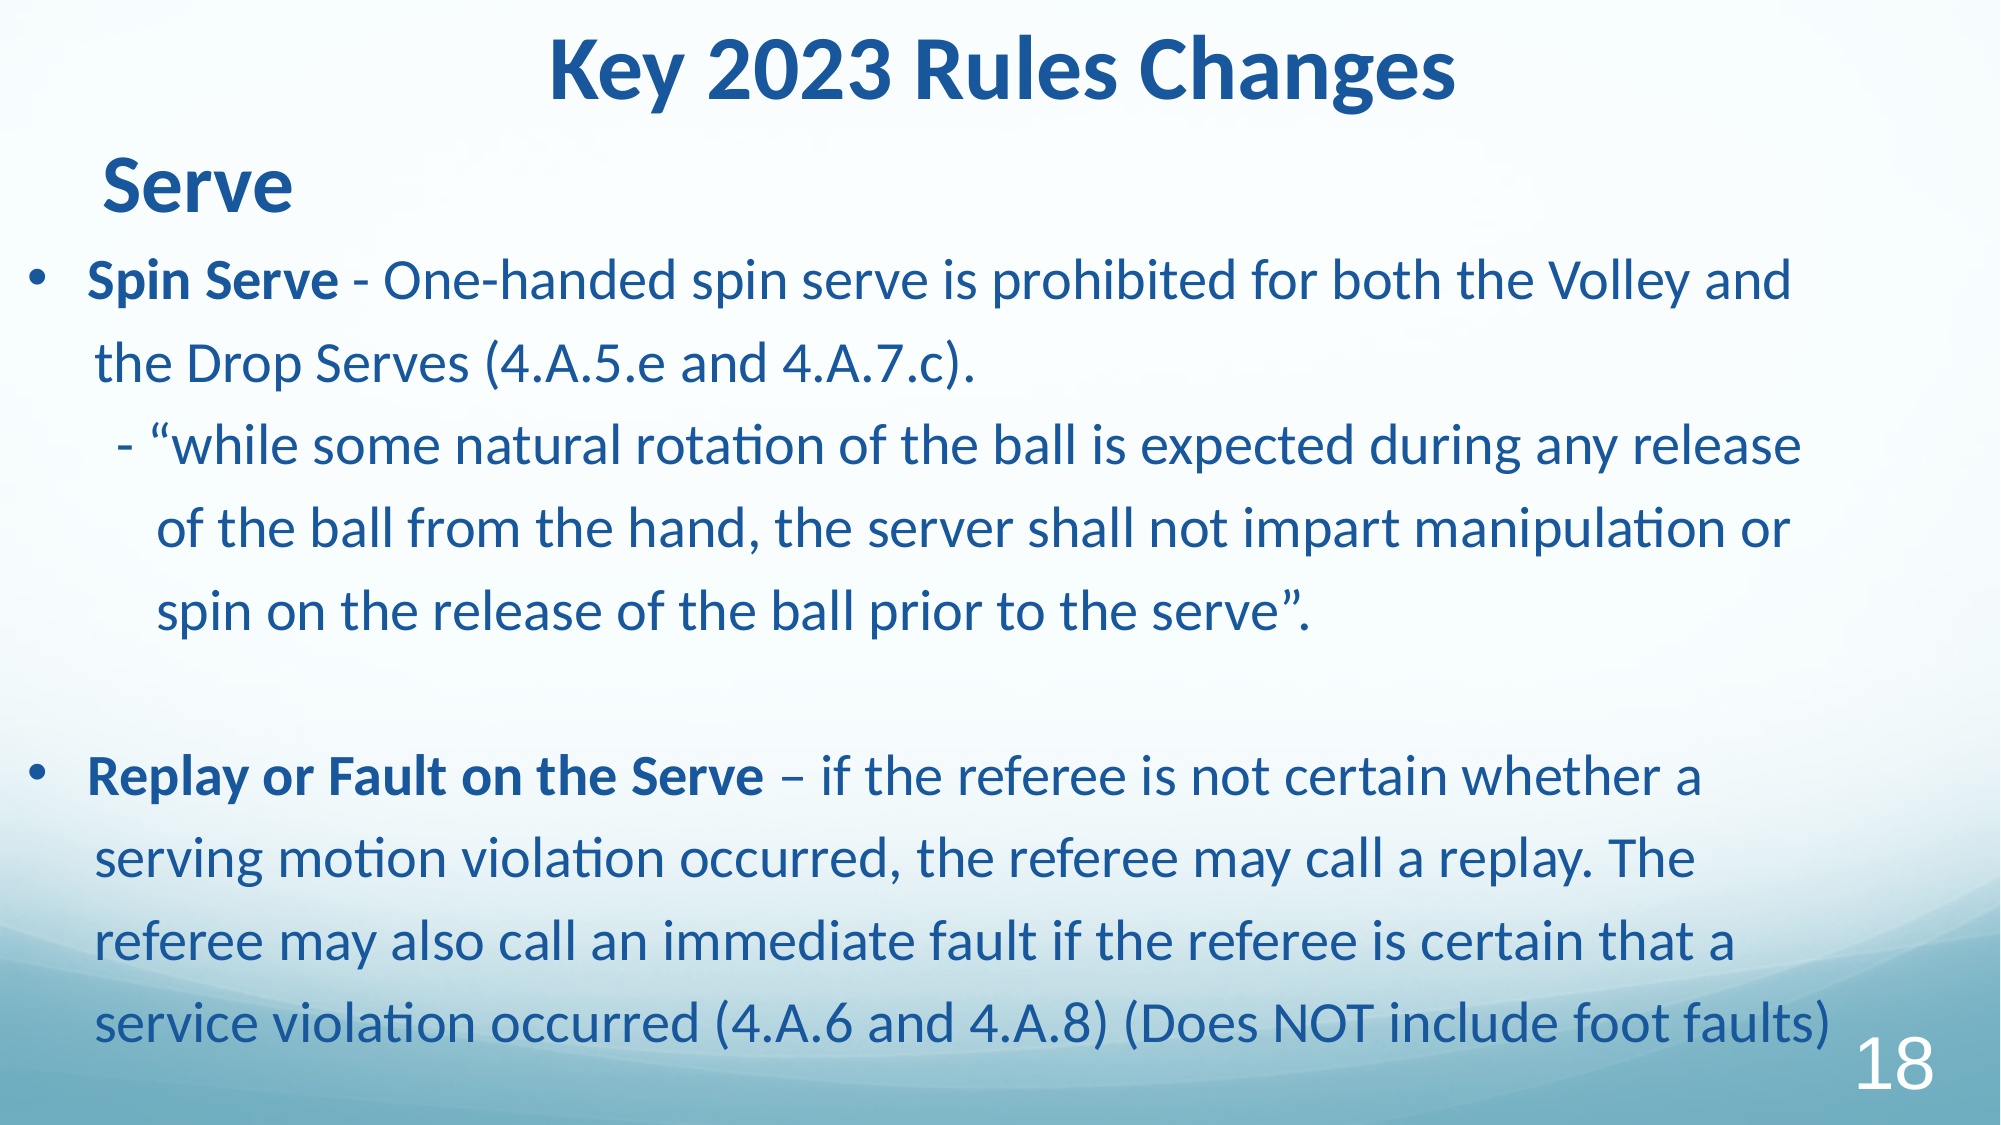

Key 2023 Rules Changes
Serve
   Spin Serve - One-handed spin serve is prohibited for both the Volley and
    the Drop Serves (4.A.5.e and 4.A.7.c).
- “while some natural rotation of the ball is expected during any release
   of the ball from the hand, the server shall not impart manipulation or
   spin on the release of the ball prior to the serve”.

   Replay or Fault on the Serve – if the referee is not certain whether a
    serving motion violation occurred, the referee may call a replay. The
    referee may also call an immediate fault if the referee is certain that a
    service violation occurred (4.A.6 and 4.A.8) (Does NOT include foot faults)

18